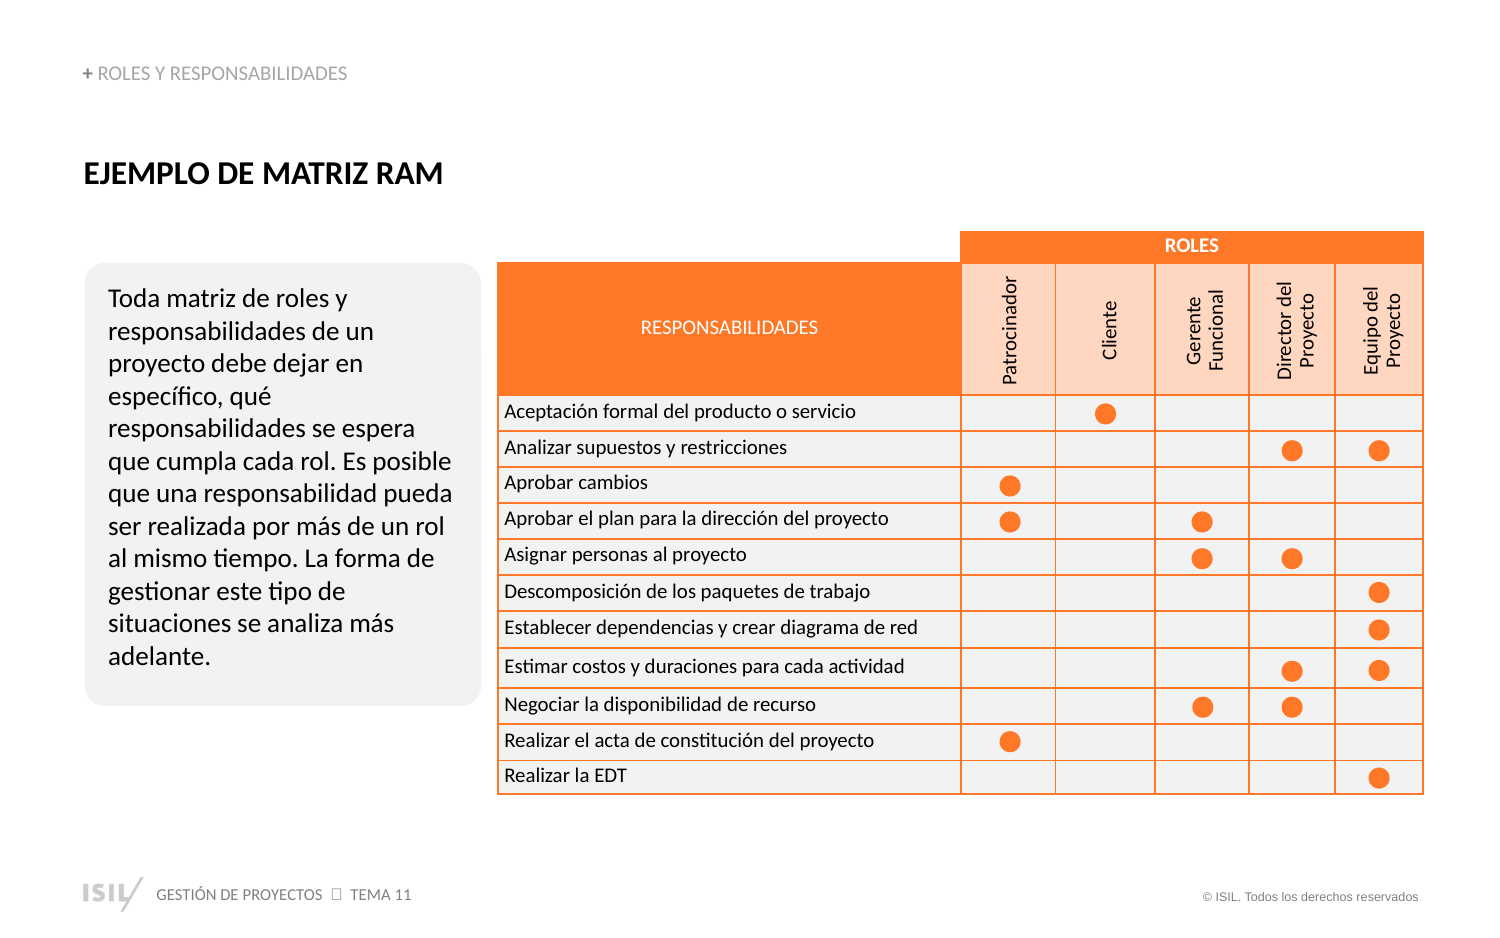

+ ROLES Y RESPONSABILIDADES
EJEMPLO DE MATRIZ RAM
|  | ROLES |  |  |  |  |
| --- | --- | --- | --- | --- | --- |
| RESPONSABILIDADES |  |  |  |  |  |
| Aceptación formal del producto o servicio |  |  |  |  |  |
| Analizar supuestos y restricciones |  |  |  |  |  |
| Aprobar cambios |  |  |  |  |  |
| Aprobar el plan para la dirección del proyecto |  |  |  |  |  |
| Asignar personas al proyecto |  |  |  |  |  |
| Descomposición de los paquetes de trabajo |  |  |  |  |  |
| Establecer dependencias y crear diagrama de red |  |  |  |  |  |
| Estimar costos y duraciones para cada actividad |  |  |  |  |  |
| Negociar la disponibilidad de recurso |  |  |  |  |  |
| Realizar el acta de constitución del proyecto |  |  |  |  |  |
| Realizar la EDT |  |  |  |  |  |
Toda matriz de roles y responsabilidades de un proyecto debe dejar en específico, qué responsabilidades se espera que cumpla cada rol. Es posible que una responsabilidad pueda ser realizada por más de un rol al mismo tiempo. La forma de gestionar este tipo de situaciones se analiza más adelante.
Gerente Funcional
Director del Proyecto
Equipo del Proyecto
Patrocinador
Cliente